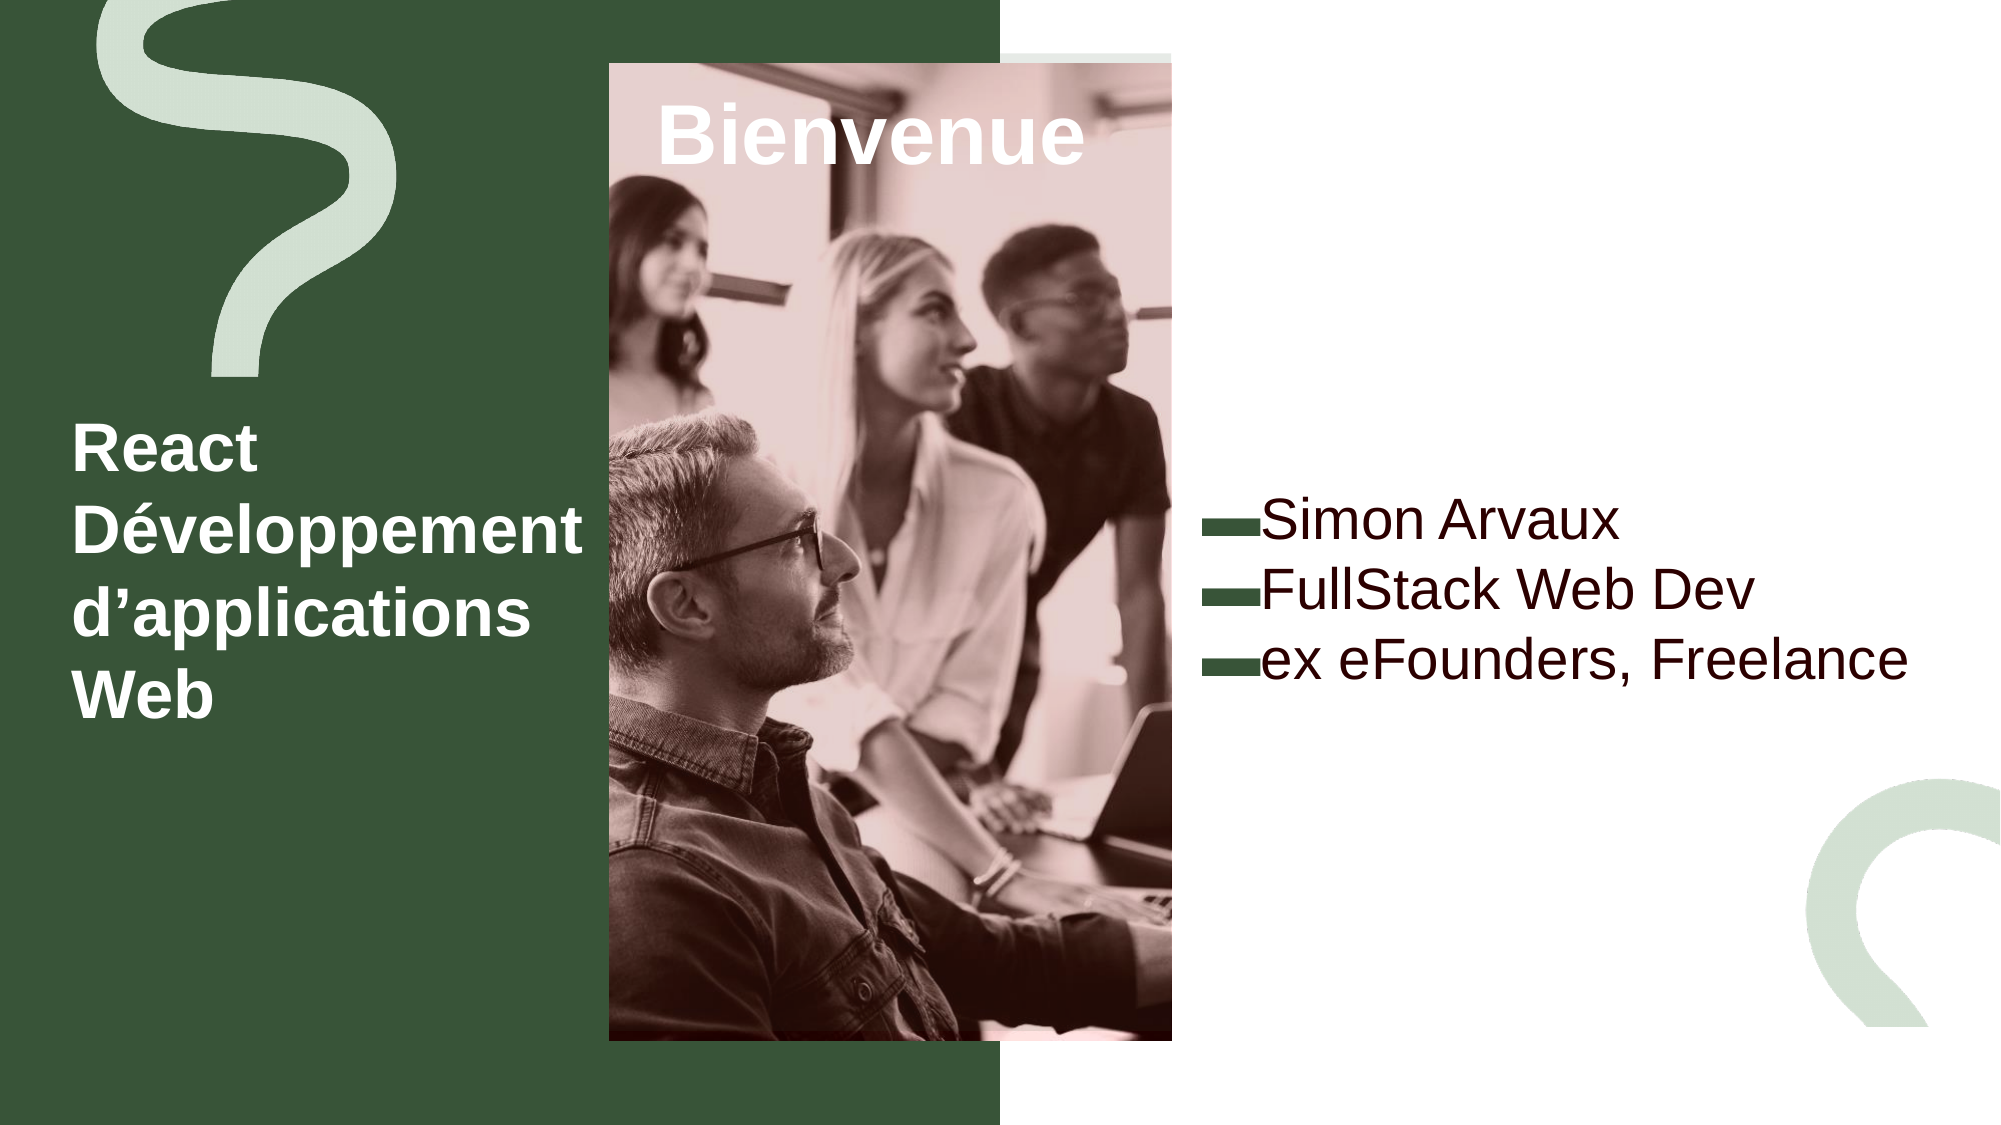

Bienvenue
Simon Arvaux
FullStack Web Dev
ex eFounders, Freelance
# React Développement d’applications Web